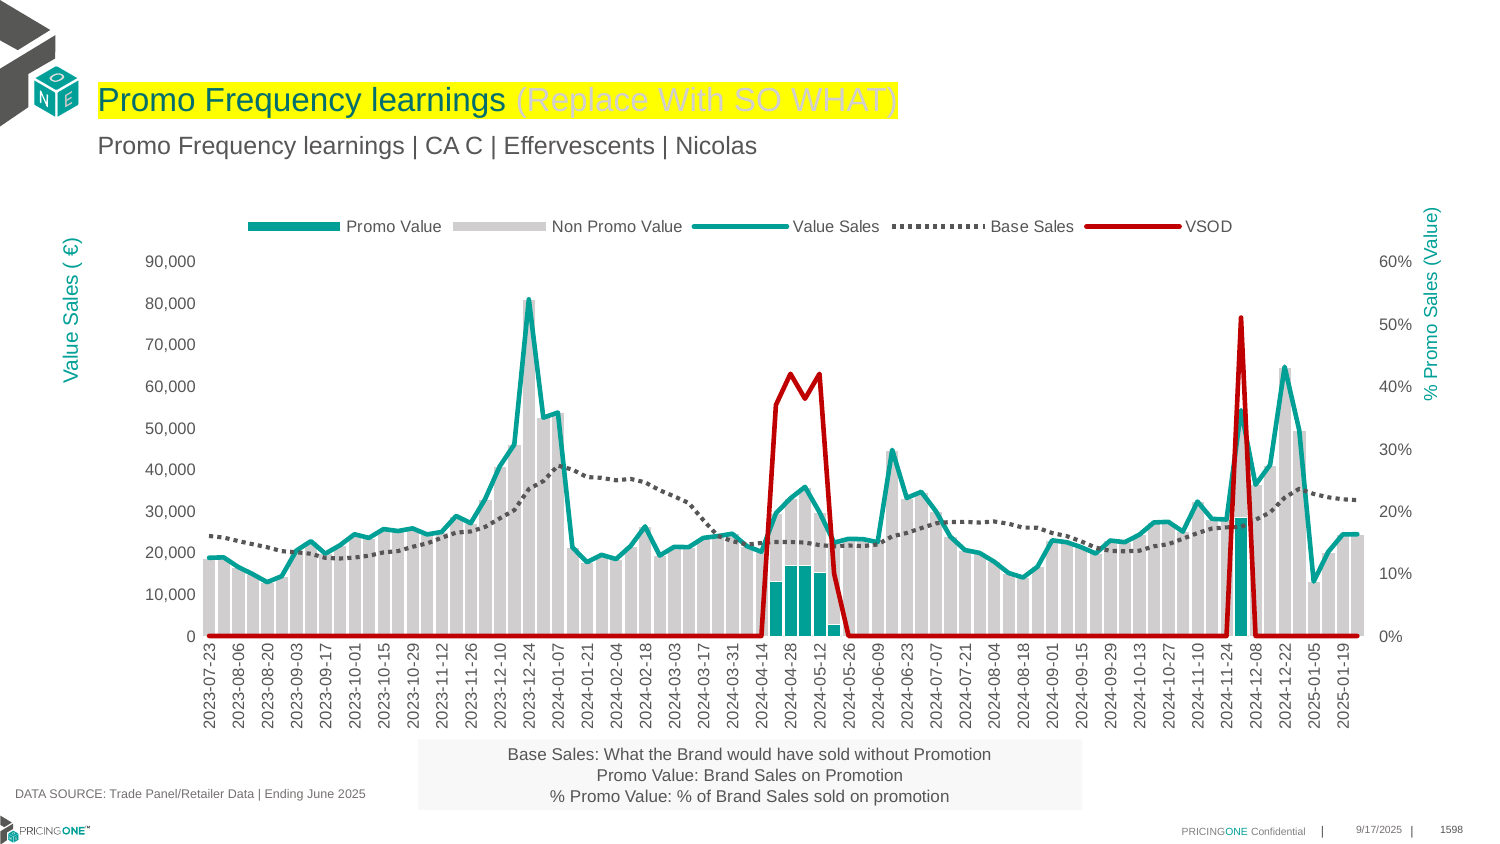

# Promo Frequency learnings (Replace With SO WHAT)
Promo Frequency learnings | CA C | Effervescents | Nicolas

### Chart

| Category | Promo Value | Non Promo Value | Value Sales | Base Sales | VSOD |
|---|---|---|---|---|---|
| 45130 | 0.0 | 18780.0 | 18780.0 | 24012.0 | 0.0 |
| 45137 | 0.0 | 18873.0 | 18873.0 | 23624.0 | 0.0 |
| 45144 | 0.0 | 16583.0 | 16583.0 | 22808.0 | 0.0 |
| 45151 | 0.0 | 14850.0 | 14850.0 | 22037.0 | 0.0 |
| 45158 | 0.0 | 12918.0 | 12918.0 | 21301.0 | 0.0 |
| 45165 | 0.0 | 14361.0 | 14361.0 | 20369.0 | 0.0 |
| 45172 | 0.0 | 20474.0 | 20474.0 | 20109.0 | 0.0 |
| 45179 | 0.0 | 22767.0 | 22767.0 | 19740.0 | 0.0 |
| 45186 | 0.0 | 19770.0 | 19770.0 | 18746.0 | 0.0 |
| 45193 | 0.0 | 21768.0 | 21768.0 | 18608.0 | 0.0 |
| 45200 | 0.0 | 24417.0 | 24417.0 | 18815.0 | 0.0 |
| 45207 | 0.0 | 23562.0 | 23562.0 | 19269.0 | 0.0 |
| 45214 | 0.0 | 25666.0 | 25666.0 | 20070.0 | 0.0 |
| 45221 | 0.0 | 25208.0 | 25208.0 | 20378.0 | 0.0 |
| 45228 | 0.0 | 25847.0 | 25847.0 | 21420.0 | 0.0 |
| 45235 | 0.0 | 24381.0 | 24381.0 | 22219.0 | 0.0 |
| 45242 | 0.0 | 24990.0 | 24990.0 | 23586.0 | 0.0 |
| 45249 | 0.0 | 28832.0 | 28832.0 | 24825.0 | 0.0 |
| 45256 | 0.0 | 27086.0 | 27086.0 | 25093.0 | 0.0 |
| 45263 | 0.0 | 32926.0 | 32926.0 | 26202.0 | 0.0 |
| 45270 | 0.0 | 40786.0 | 40786.0 | 28234.0 | 0.0 |
| 45277 | 0.0 | 46008.0 | 46008.0 | 30220.0 | 0.0 |
| 45284 | 0.0 | 80872.0 | 80872.0 | 35285.0 | 0.0 |
| 45291 | 0.0 | 52461.0 | 52461.0 | 37215.0 | 0.0 |
| 45298 | 0.0 | 53682.0 | 53682.0 | 40934.0 | 0.0 |
| 45305 | 0.0 | 21286.0 | 21286.0 | 39969.0 | 0.0 |
| 45312 | 0.0 | 17712.0 | 17712.0 | 38174.0 | 0.0 |
| 45319 | 0.0 | 19486.0 | 19486.0 | 37995.0 | 0.0 |
| 45326 | 0.0 | 18466.0 | 18466.0 | 37391.0 | 0.0 |
| 45333 | 0.0 | 21589.0 | 21589.0 | 37748.0 | 0.0 |
| 45340 | 0.0 | 26311.0 | 26311.0 | 36908.0 | 0.0 |
| 45347 | 0.0 | 19315.0 | 19315.0 | 34992.0 | 0.0 |
| 45354 | 0.0 | 21402.0 | 21402.0 | 33529.0 | 0.0 |
| 45361 | 0.0 | 21326.0 | 21326.0 | 31923.0 | 0.0 |
| 45368 | 0.0 | 23546.0 | 23546.0 | 27861.0 | 0.0 |
| 45375 | 0.0 | 23977.0 | 23977.0 | 24028.0 | 0.0 |
| 45382 | 0.0 | 24544.0 | 24544.0 | 22780.0 | 0.0 |
| 45389 | 0.0 | 21570.0 | 21570.0 | 21933.0 | 0.0 |
| 45396 | 0.0 | 20208.0 | 20208.0 | 22331.0 | 0.0 |
| 45403 | 13241.0 | 16213.0 | 29454.0 | 22568.0 | 0.37 |
| 45410 | 16878.0 | 16170.0 | 33048.0 | 22560.0 | 0.42 |
| 45417 | 16908.0 | 18908.0 | 35816.0 | 22431.0 | 0.38 |
| 45424 | 15263.0 | 14451.0 | 29714.0 | 21830.0 | 0.42 |
| 45431 | 2903.0 | 19510.0 | 22413.0 | 21532.0 | 0.1 |
| 45438 | 0.0 | 23327.0 | 23327.0 | 21726.0 | 0.0 |
| 45445 | 0.0 | 23241.0 | 23241.0 | 21579.0 | 0.0 |
| 45452 | 0.0 | 22521.0 | 22521.0 | 21984.0 | 0.0 |
| 45459 | 0.0 | 44719.0 | 44719.0 | 23922.0 | 0.0 |
| 45466 | 0.0 | 33149.0 | 33149.0 | 24734.0 | 0.0 |
| 45473 | 0.0 | 34618.0 | 34618.0 | 25899.0 | 0.0 |
| 45480 | 0.0 | 29977.0 | 29977.0 | 27044.0 | 0.0 |
| 45487 | 0.0 | 23861.0 | 23861.0 | 27370.0 | 0.0 |
| 45494 | 0.0 | 20640.0 | 20640.0 | 27395.0 | 0.0 |
| 45501 | 0.0 | 19956.0 | 19956.0 | 27229.0 | 0.0 |
| 45508 | 0.0 | 17863.0 | 17863.0 | 27500.0 | 0.0 |
| 45515 | 0.0 | 15125.0 | 15125.0 | 26955.0 | 0.0 |
| 45522 | 0.0 | 14033.0 | 14033.0 | 26031.0 | 0.0 |
| 45529 | 0.0 | 16639.0 | 16639.0 | 25983.0 | 0.0 |
| 45536 | 0.0 | 22967.0 | 22967.0 | 24716.0 | 0.0 |
| 45543 | 0.0 | 22520.0 | 22520.0 | 23996.0 | 0.0 |
| 45550 | 0.0 | 21336.0 | 21336.0 | 22724.0 | 0.0 |
| 45557 | 0.0 | 19799.0 | 19799.0 | 21210.0 | 0.0 |
| 45564 | 0.0 | 22918.0 | 22918.0 | 20439.0 | 0.0 |
| 45571 | 0.0 | 22522.0 | 22522.0 | 20332.0 | 0.0 |
| 45578 | 0.0 | 24313.0 | 24313.0 | 20468.0 | 0.0 |
| 45585 | 0.0 | 27262.0 | 27262.0 | 21534.0 | 0.0 |
| 45592 | 0.0 | 27412.0 | 27412.0 | 22035.0 | 0.0 |
| 45599 | 0.0 | 25063.0 | 25063.0 | 23358.0 | 0.0 |
| 45606 | 0.0 | 32276.0 | 32276.0 | 24702.0 | 0.0 |
| 45613 | 0.0 | 28120.0 | 28120.0 | 25797.0 | 0.0 |
| 45620 | 0.0 | 27962.0 | 27962.0 | 26081.0 | 0.0 |
| 45627 | 28562.0 | 25681.0 | 54243.0 | 26179.0 | 0.51 |
| 45634 | 0.0 | 36334.0 | 36334.0 | 27931.0 | 0.0 |
| 45641 | 0.0 | 41137.0 | 41137.0 | 29689.0 | 0.0 |
| 45648 | 0.0 | 64676.0 | 64676.0 | 33201.0 | 0.0 |
| 45655 | 0.0 | 49458.0 | 49458.0 | 35339.0 | 0.0 |
| 45662 | 0.0 | 13078.0 | 13078.0 | 34109.0 | 0.0 |
| 45669 | 0.0 | 20205.0 | 20205.0 | 33299.0 | 0.0 |
| 45676 | 0.0 | 24375.0 | 24375.0 | 32824.0 | 0.0 |
| 45683 | 0.0 | 24430.0 | 24430.0 | 32640.0 | 0.0 |
% Promo Sales (Value)
Value Sales ( €)
Base Sales: What the Brand would have sold without Promotion
Promo Value: Brand Sales on Promotion
% Promo Value: % of Brand Sales sold on promotion
DATA SOURCE: Trade Panel/Retailer Data | Ending June 2025

9/17/2025
1598